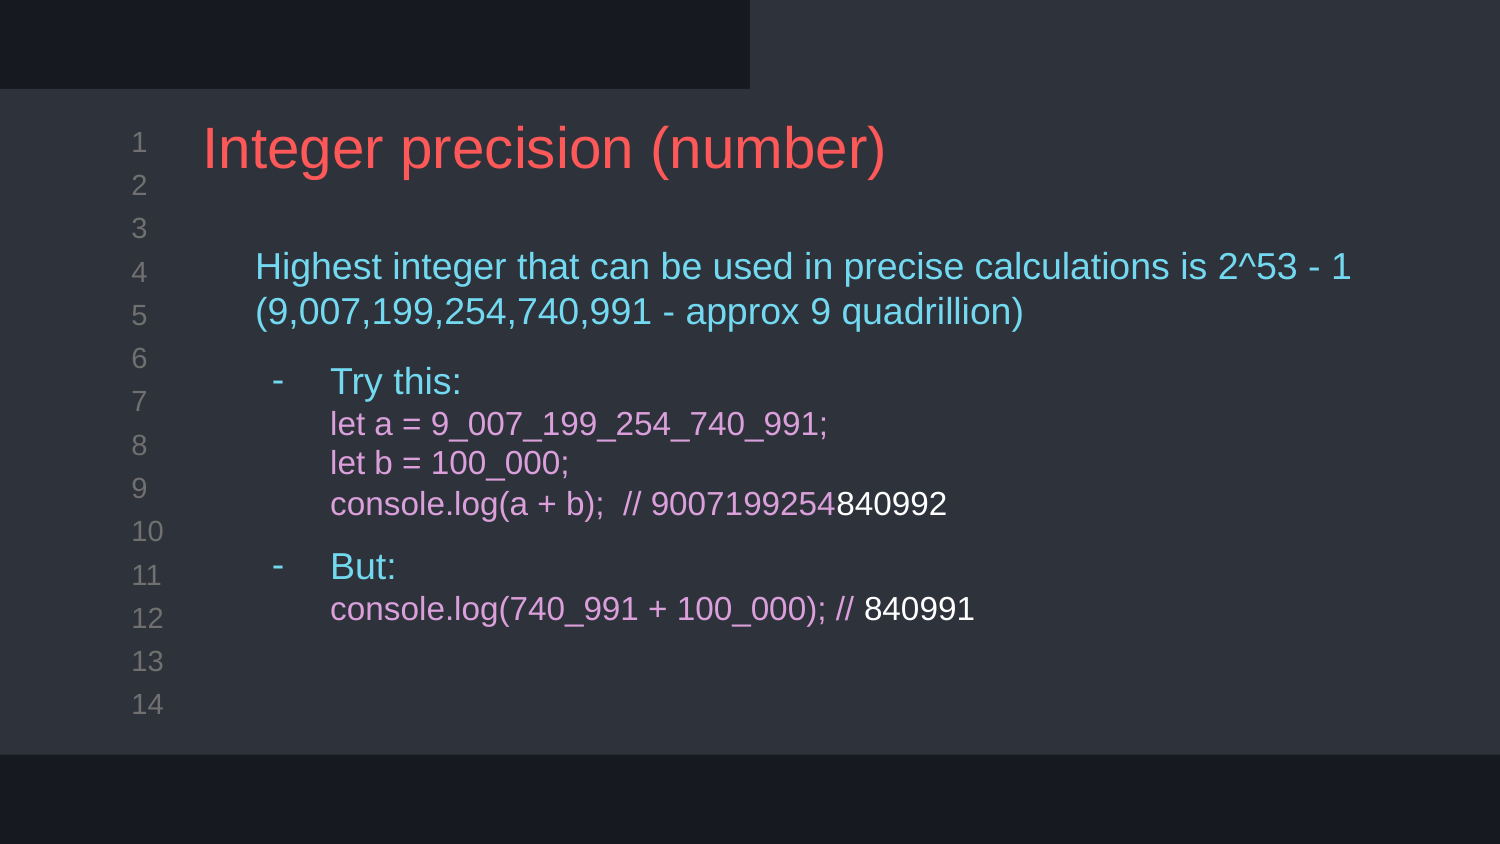

# Integer precision (number)
Highest integer that can be used in precise calculations is 2^53 - 1 (9,007,199,254,740,991 - approx 9 quadrillion)
Try this:
let a = 9_007_199_254_740_991;
let b = 100_000;
console.log(a + b);  // 9007199254840992
But:
console.log(740_991 + 100_000); // 840991